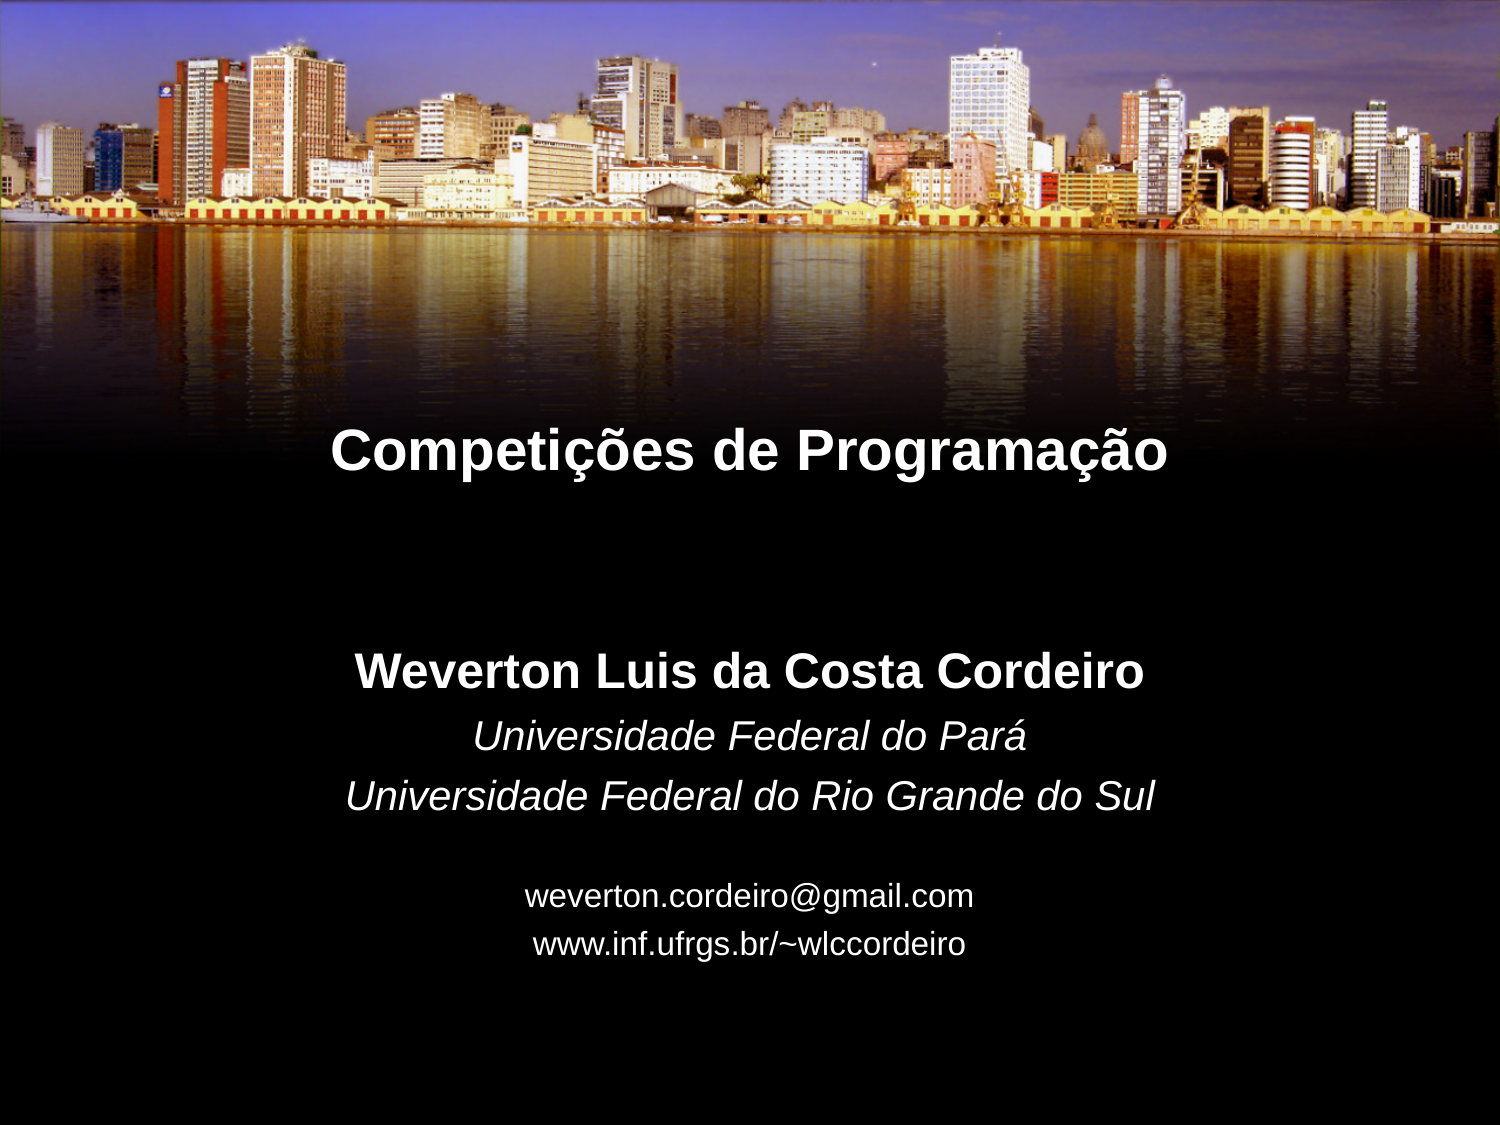

# Competições de Programação
Weverton Luis da Costa Cordeiro
Universidade Federal do Pará
Universidade Federal do Rio Grande do Sul

weverton.cordeiro@gmail.com
www.inf.ufrgs.br/~wlccordeiro